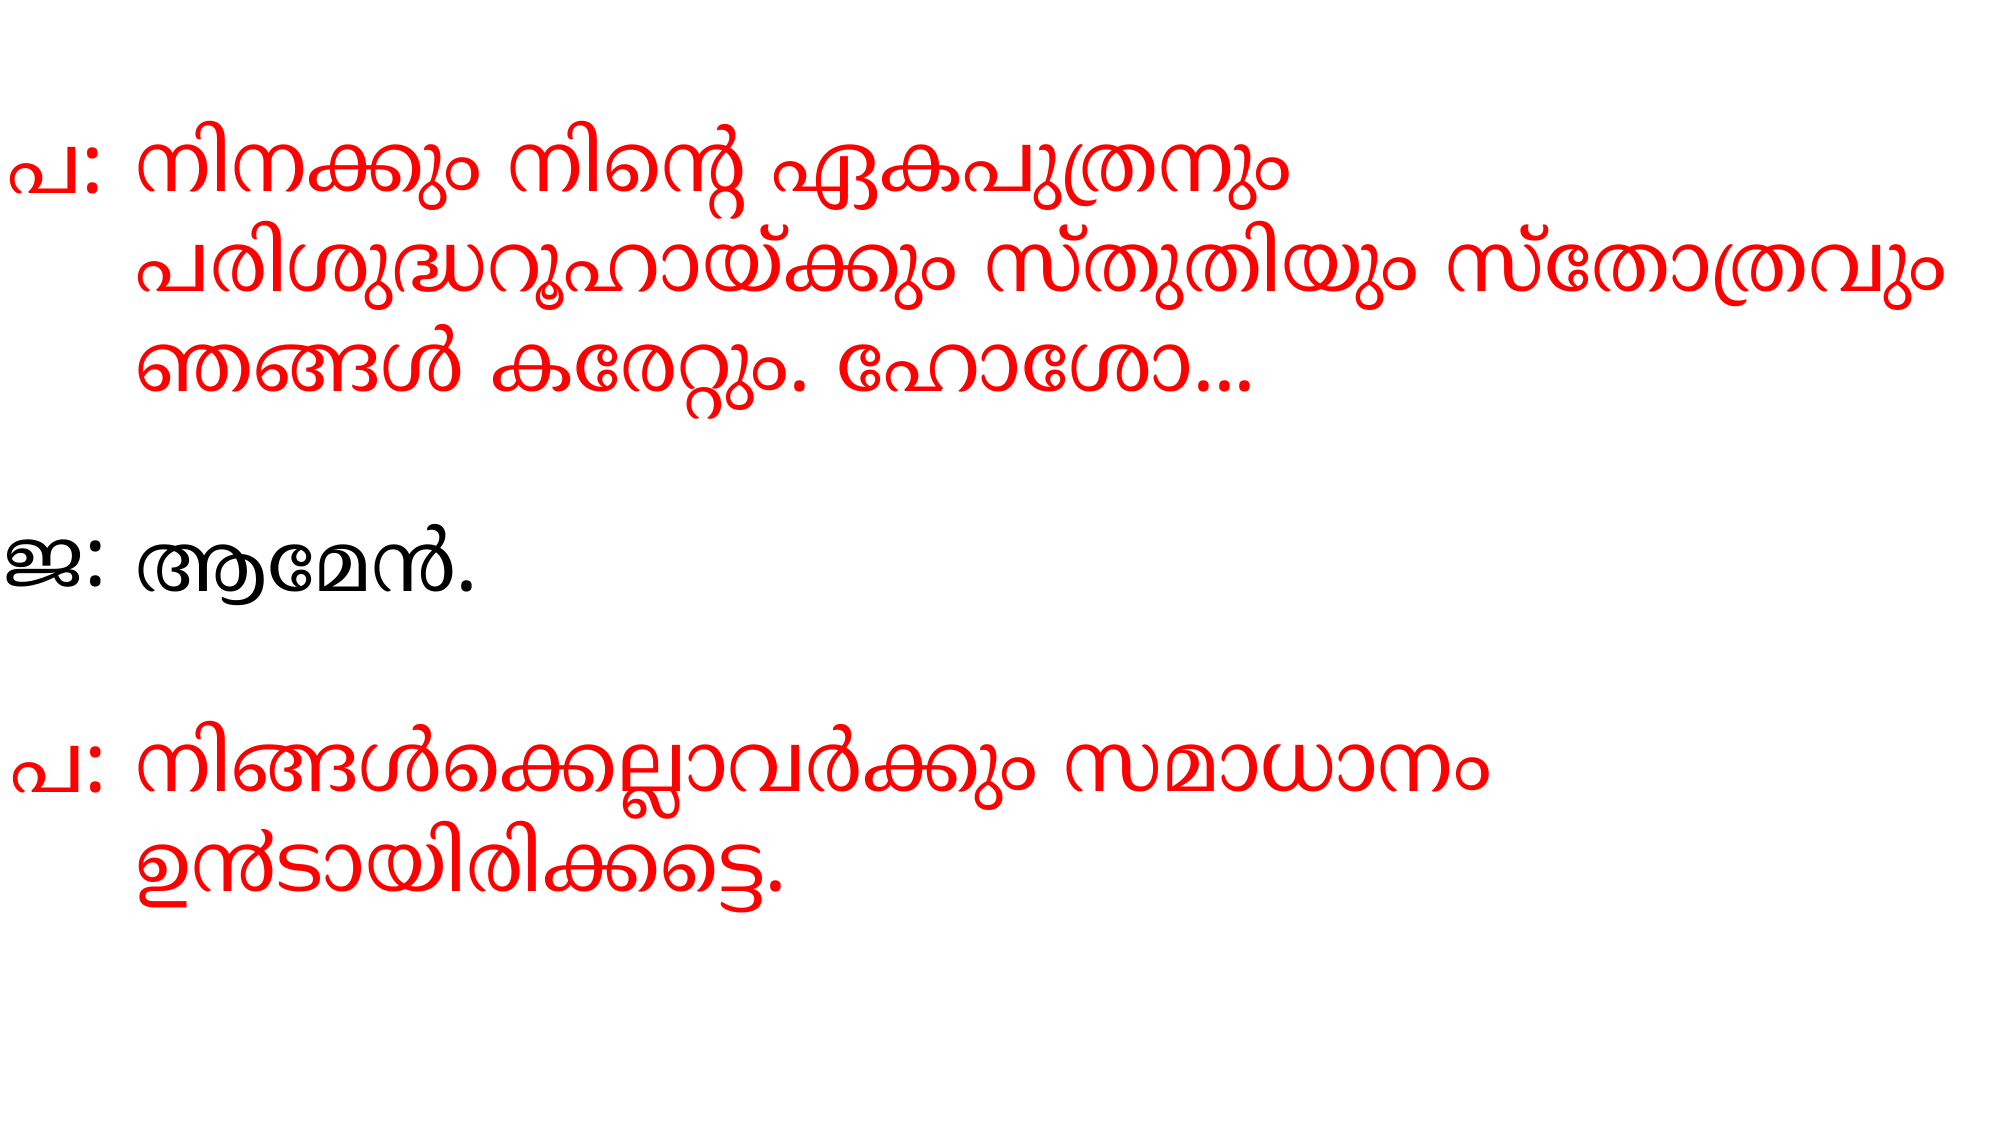

നിനക്കും നിന്‍റെ ഏകപുത്രനും പരിശുദ്ധറൂഹായ്ക്കും സ്തുതിയും സ്തോത്രവും ഞങ്ങള്‍ കരേറ്റും. ഹോശോ...

ആമേന്‍.

നിങ്ങള്‍ക്കെല്ലാവര്‍ക്കും സമാധാനം ഉ൯ടായിരിക്കട്ടെ.
പ:
ജ:
പ: